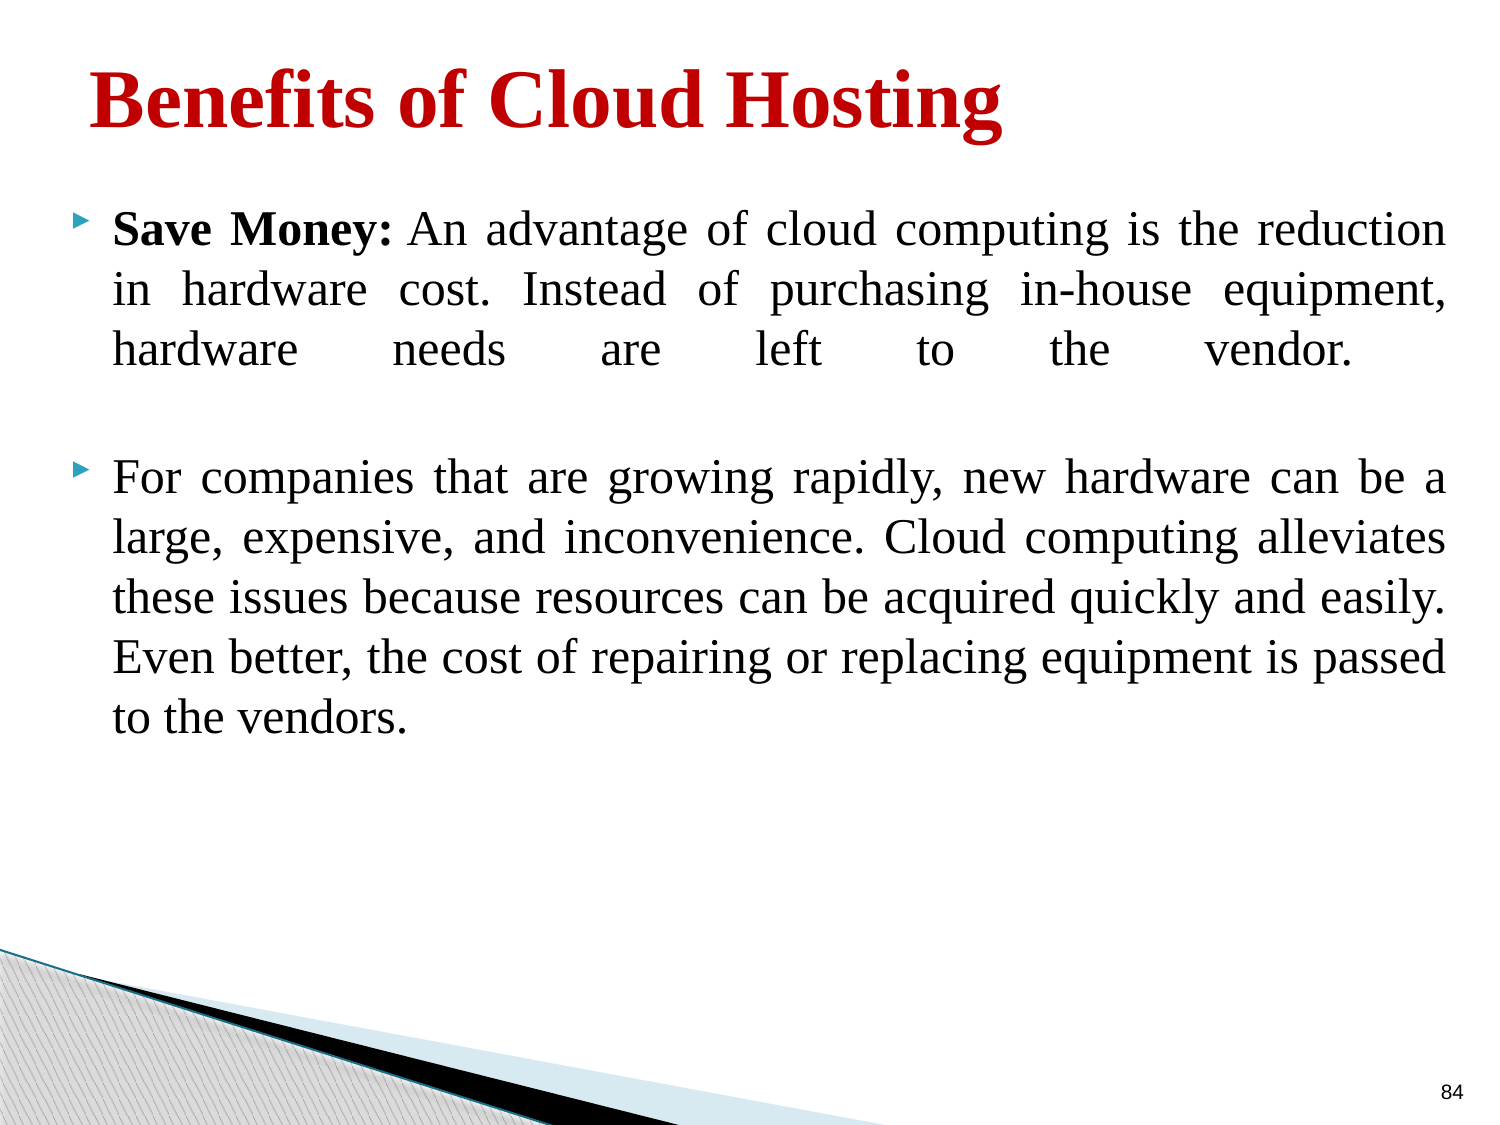

# Benefits of Cloud Hosting
Save Money: An advantage of cloud computing is the reduction in hardware cost. Instead of purchasing in-house equipment, hardware needs are left to the vendor.
For companies that are growing rapidly, new hardware can be a large, expensive, and inconvenience. Cloud computing alleviates these issues because resources can be acquired quickly and easily. Even better, the cost of repairing or replacing equipment is passed to the vendors.
84